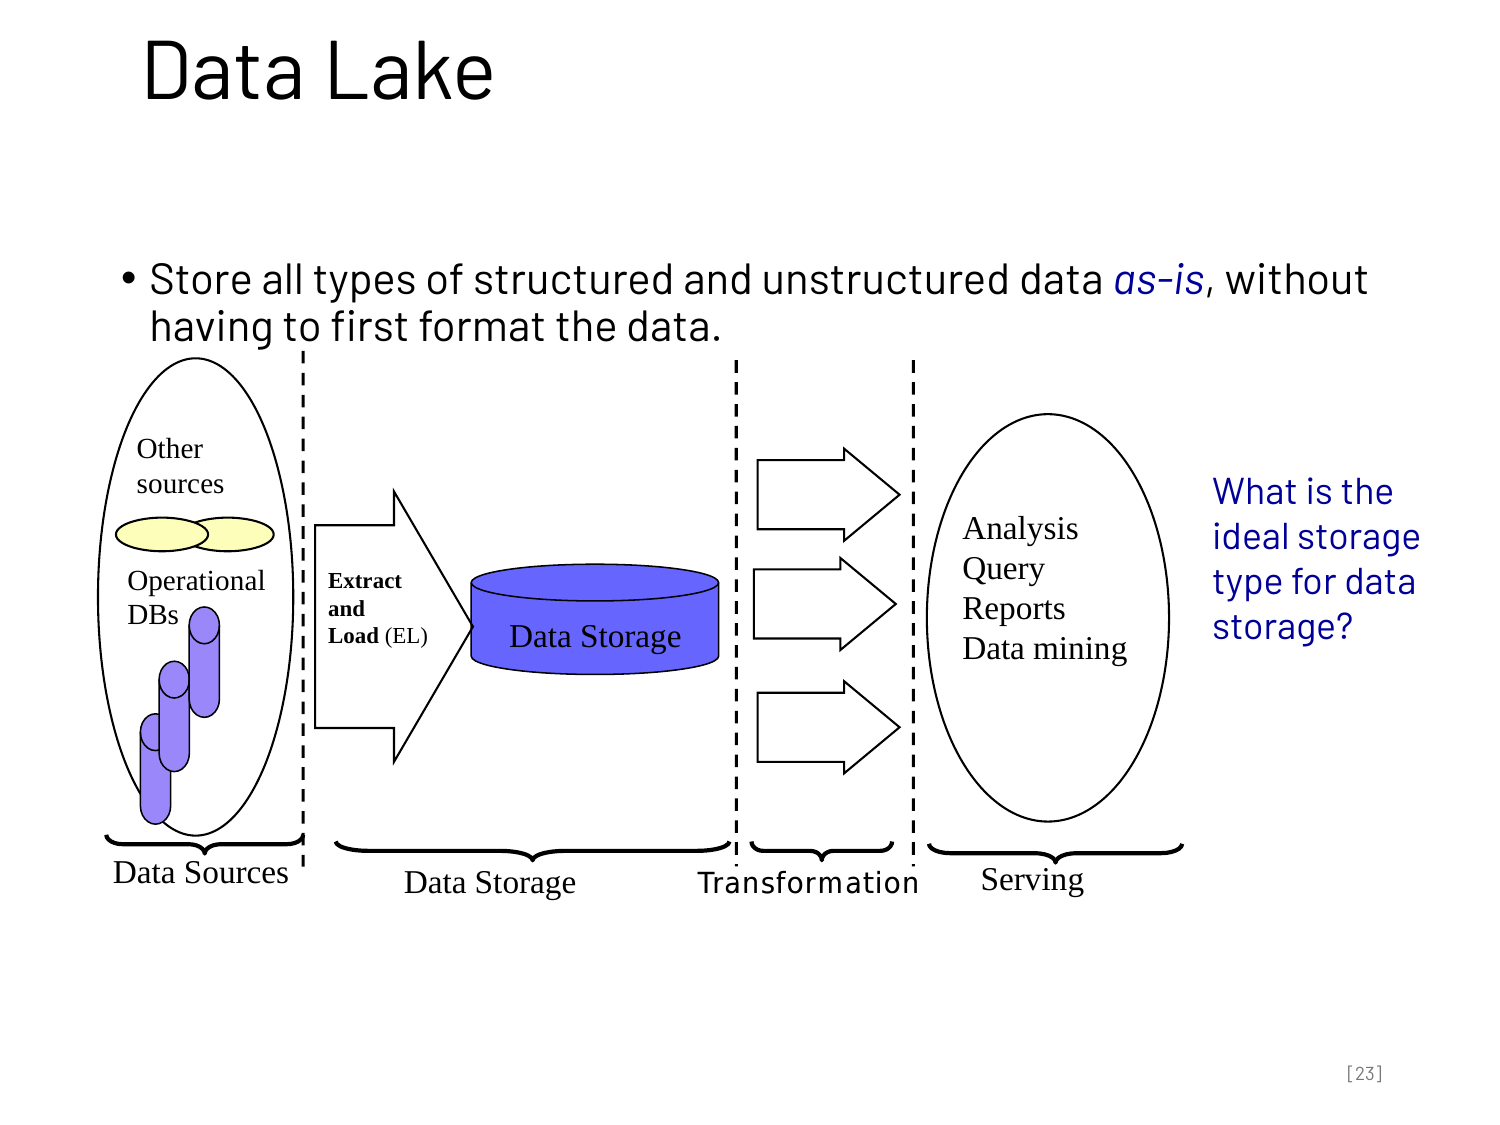

# Data Lake
Store all types of structured and unstructured data as-is, without having to first format the data.

Other
sources

Operational
DBs

What is the ideal storage type for data storage?

Extract
and
Load (EL)
Analysis
Query
Reports
Data mining

Data Storage

Data Sources
Serving
Data Storage
Transformation
[23]